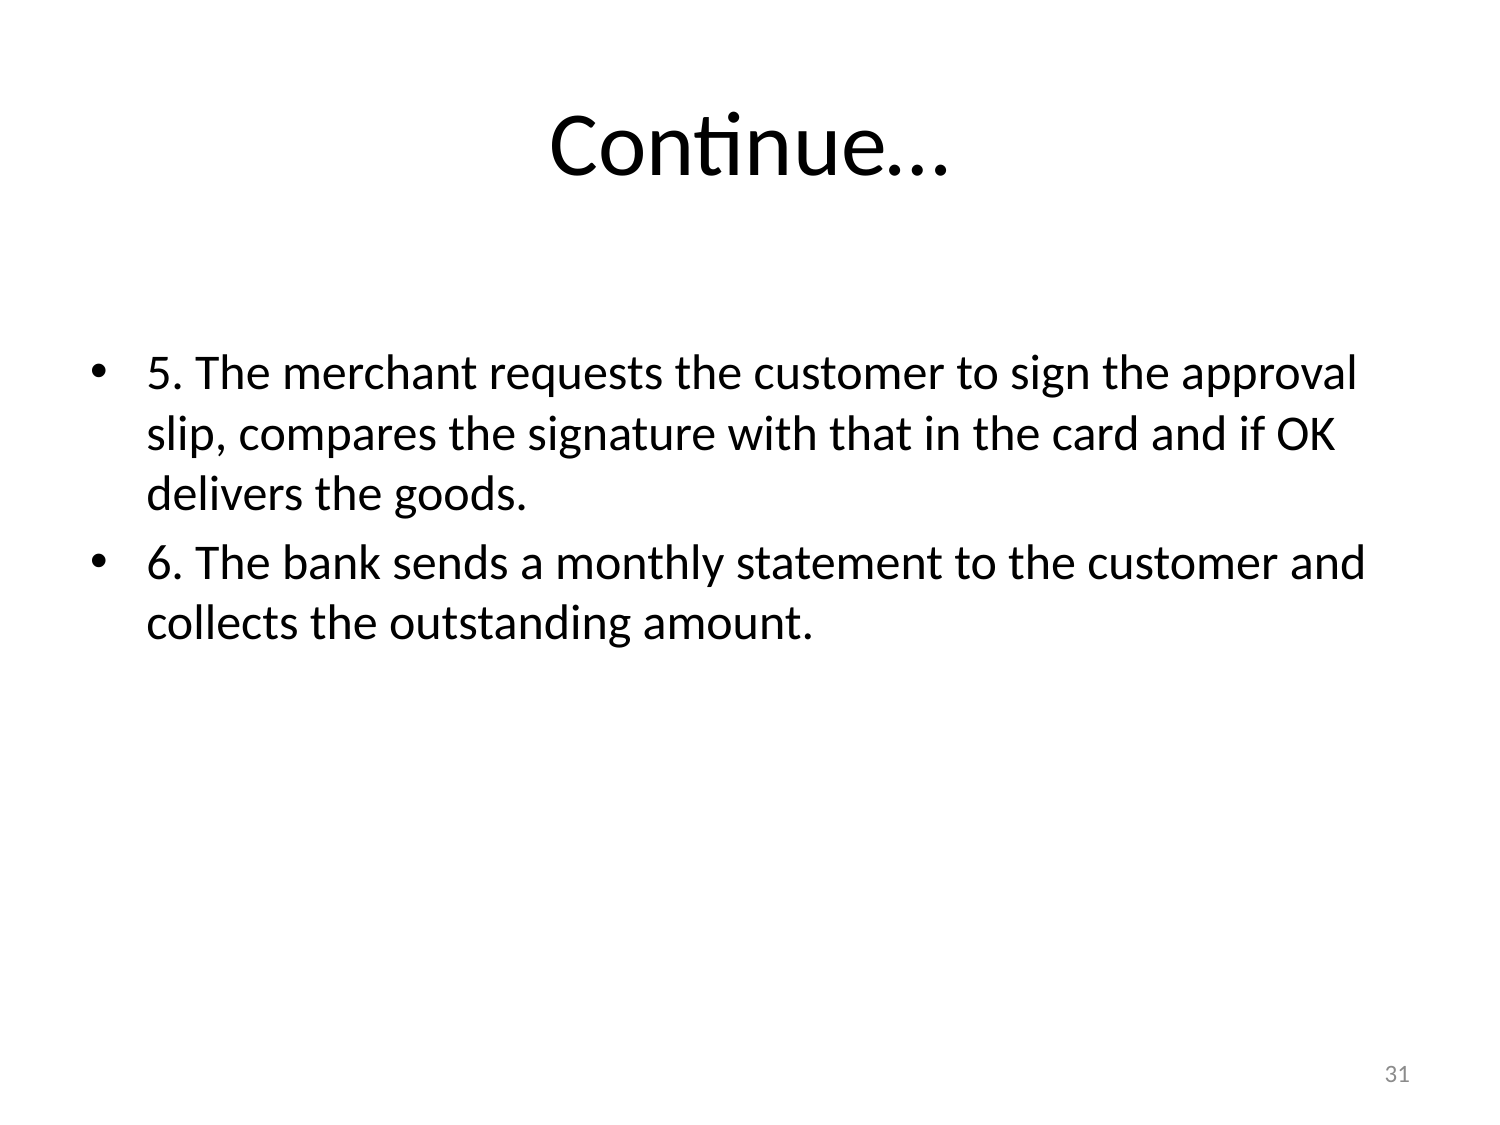

# Continue…

5. The merchant requests the customer to sign the approval slip, compares the signature with that in the card and if OK delivers the goods.
6. The bank sends a monthly statement to the customer and collects the outstanding amount.

31